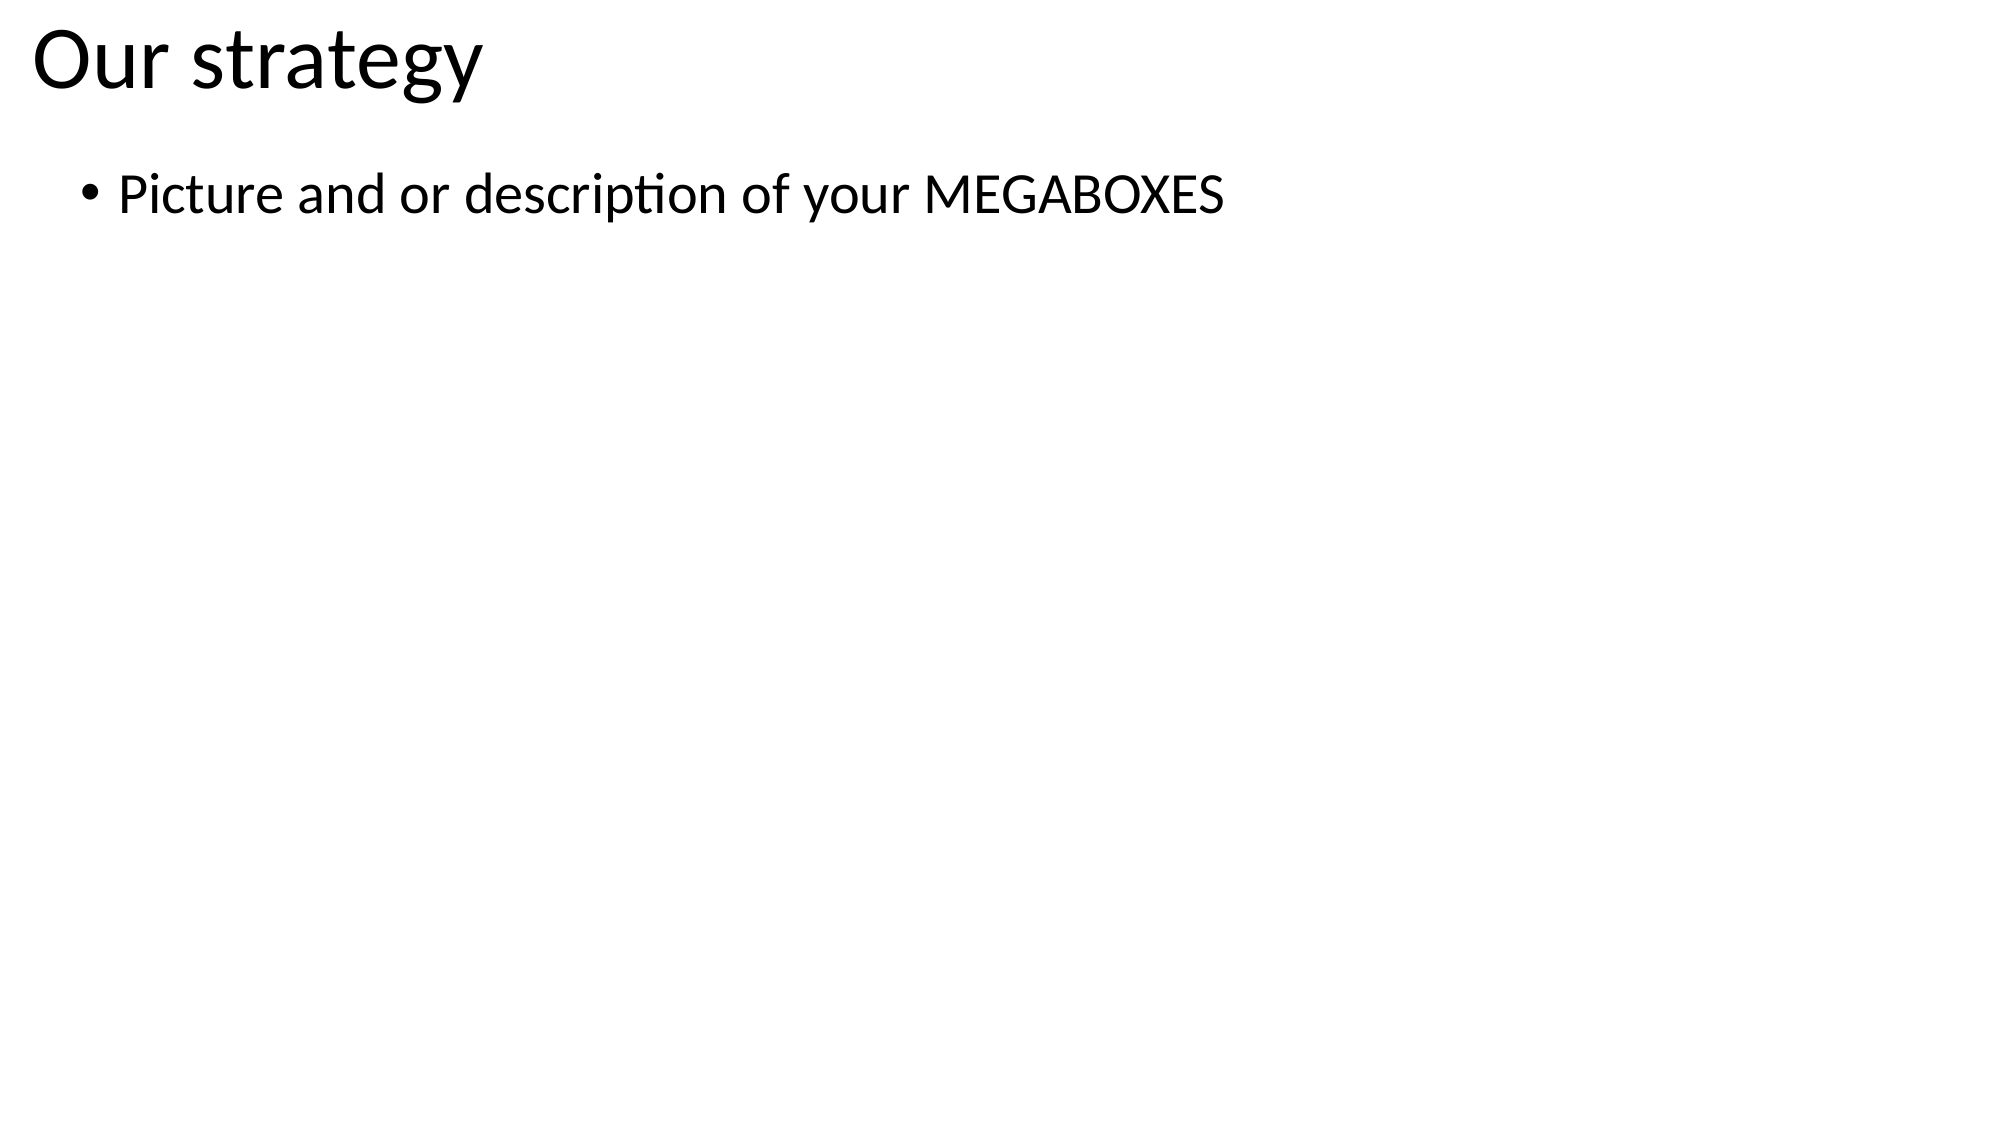

# Our strategy
Picture and or description of your MEGABOXES